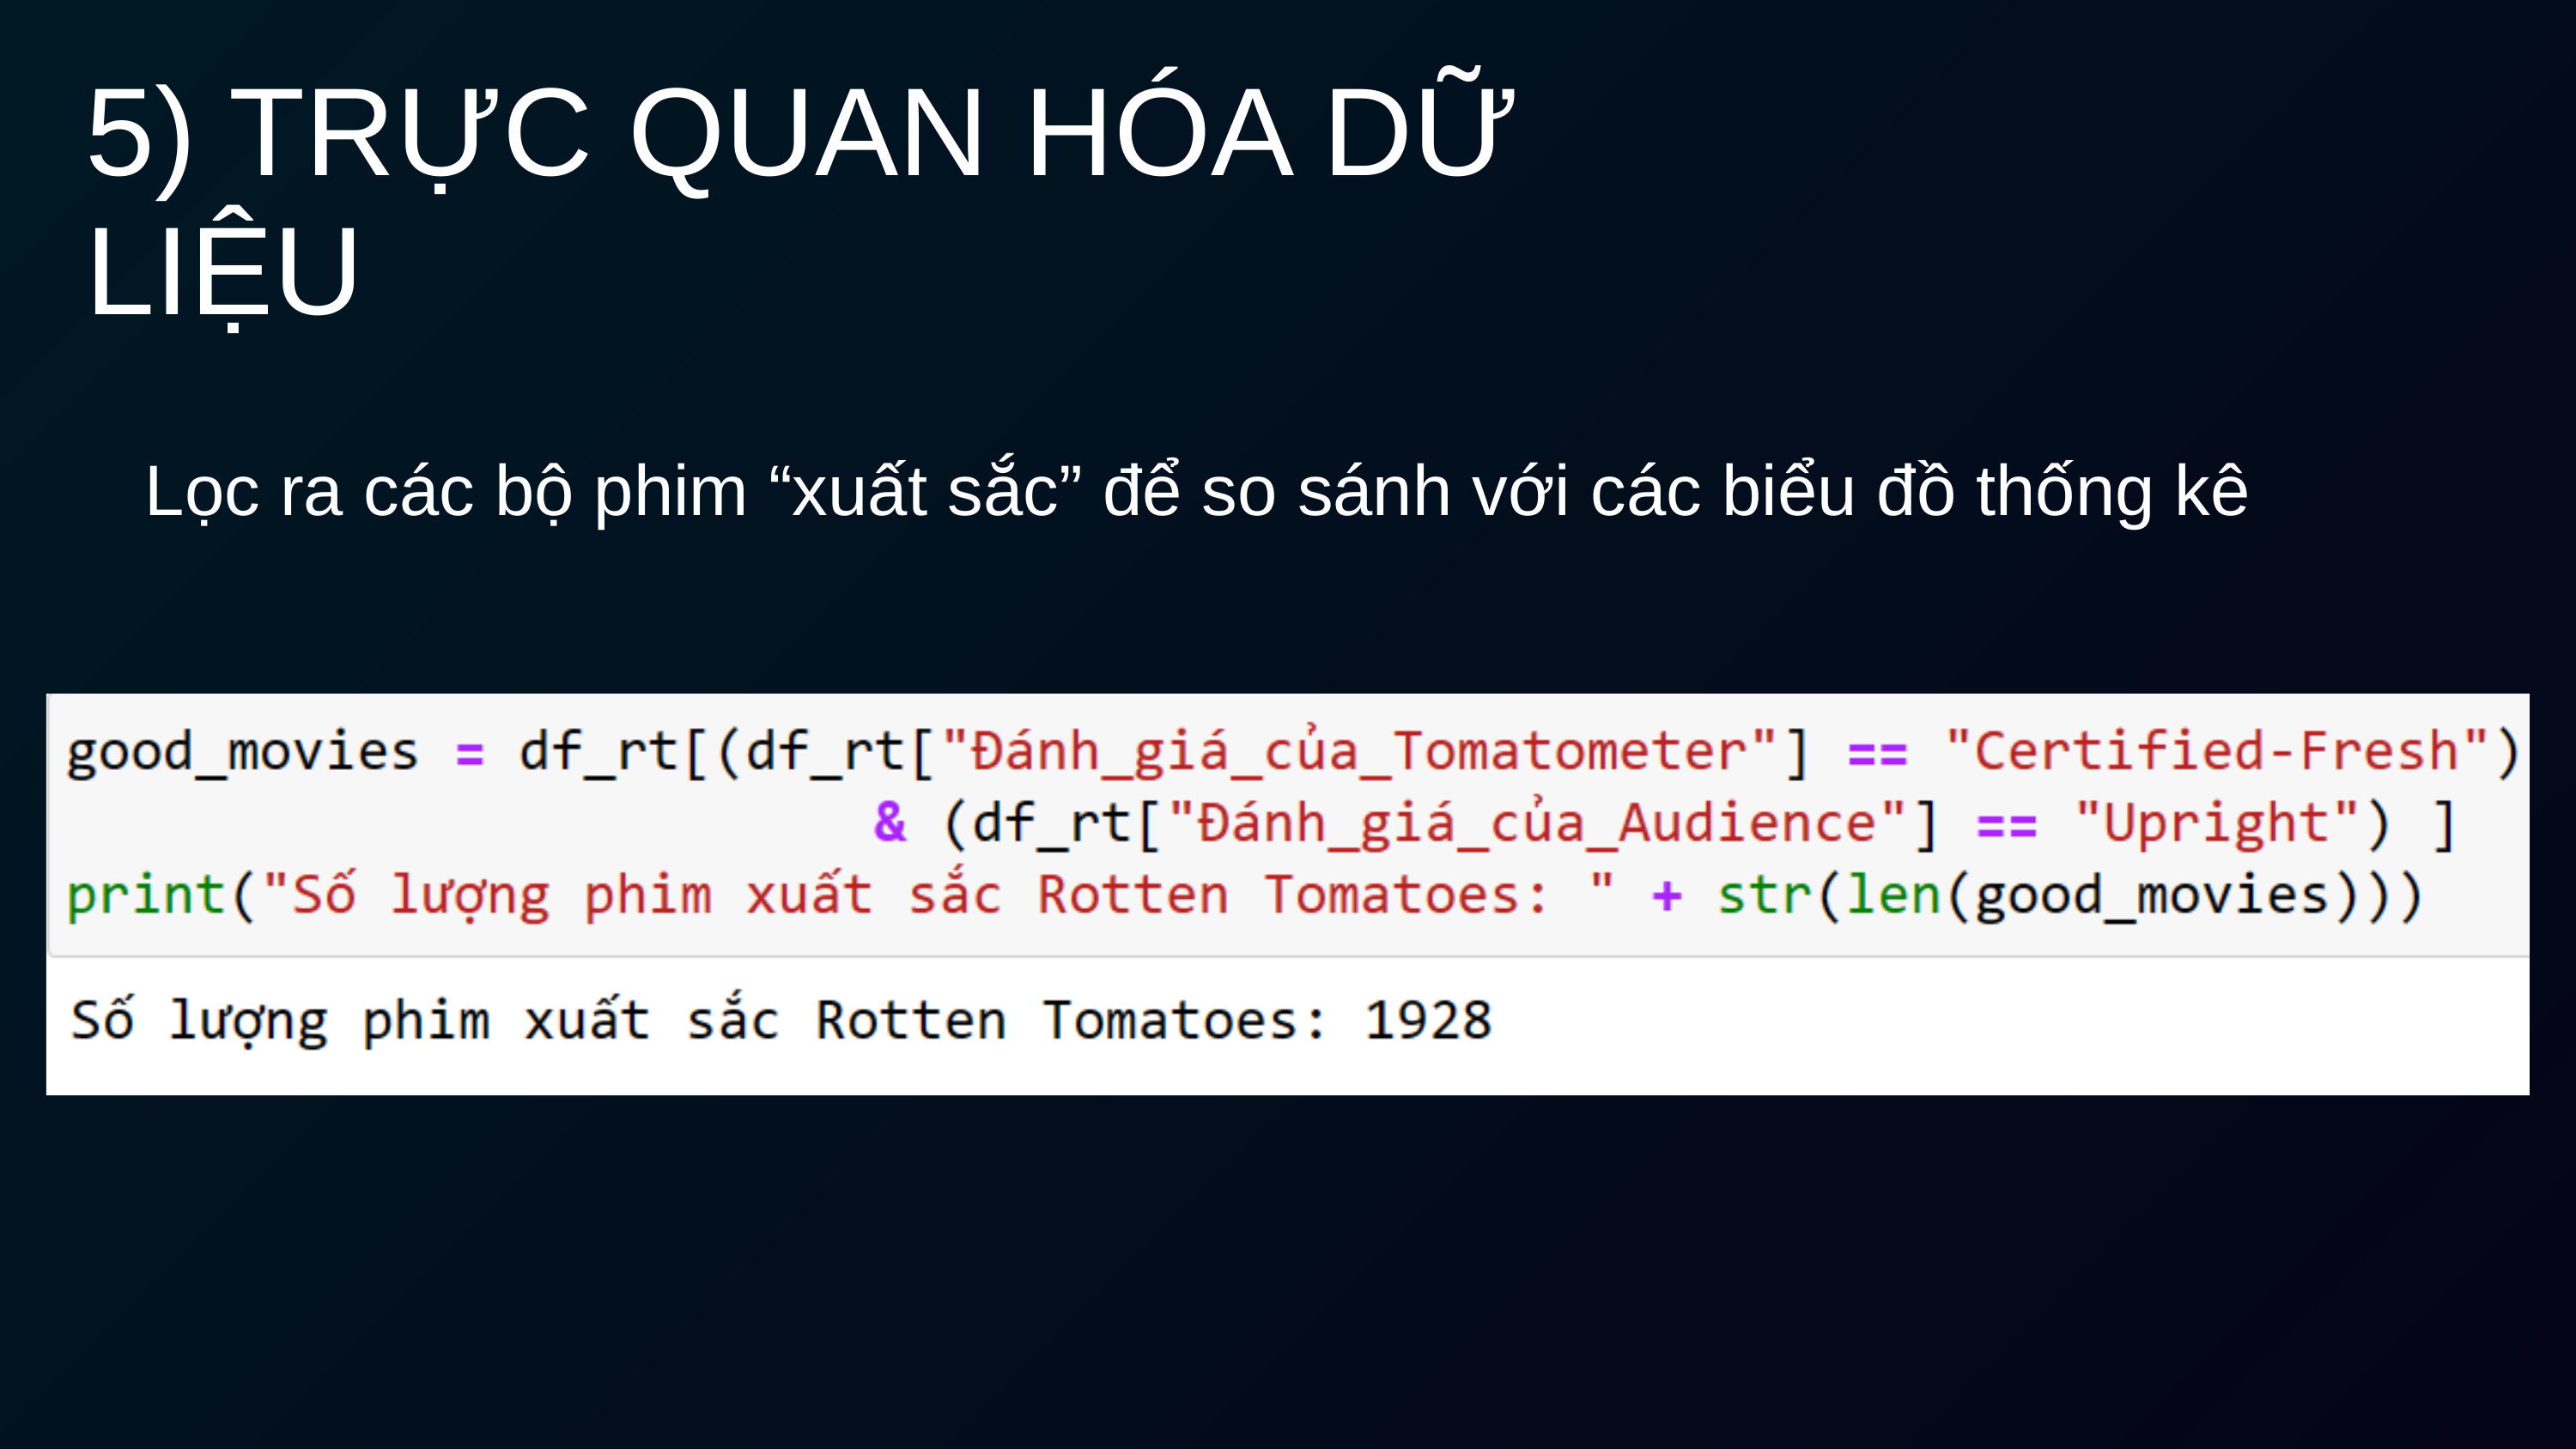

5) TRỰC QUAN HÓA DỮ LIỆU
Lọc ra các bộ phim “xuất sắc” để so sánh với các biểu đồ thống kê